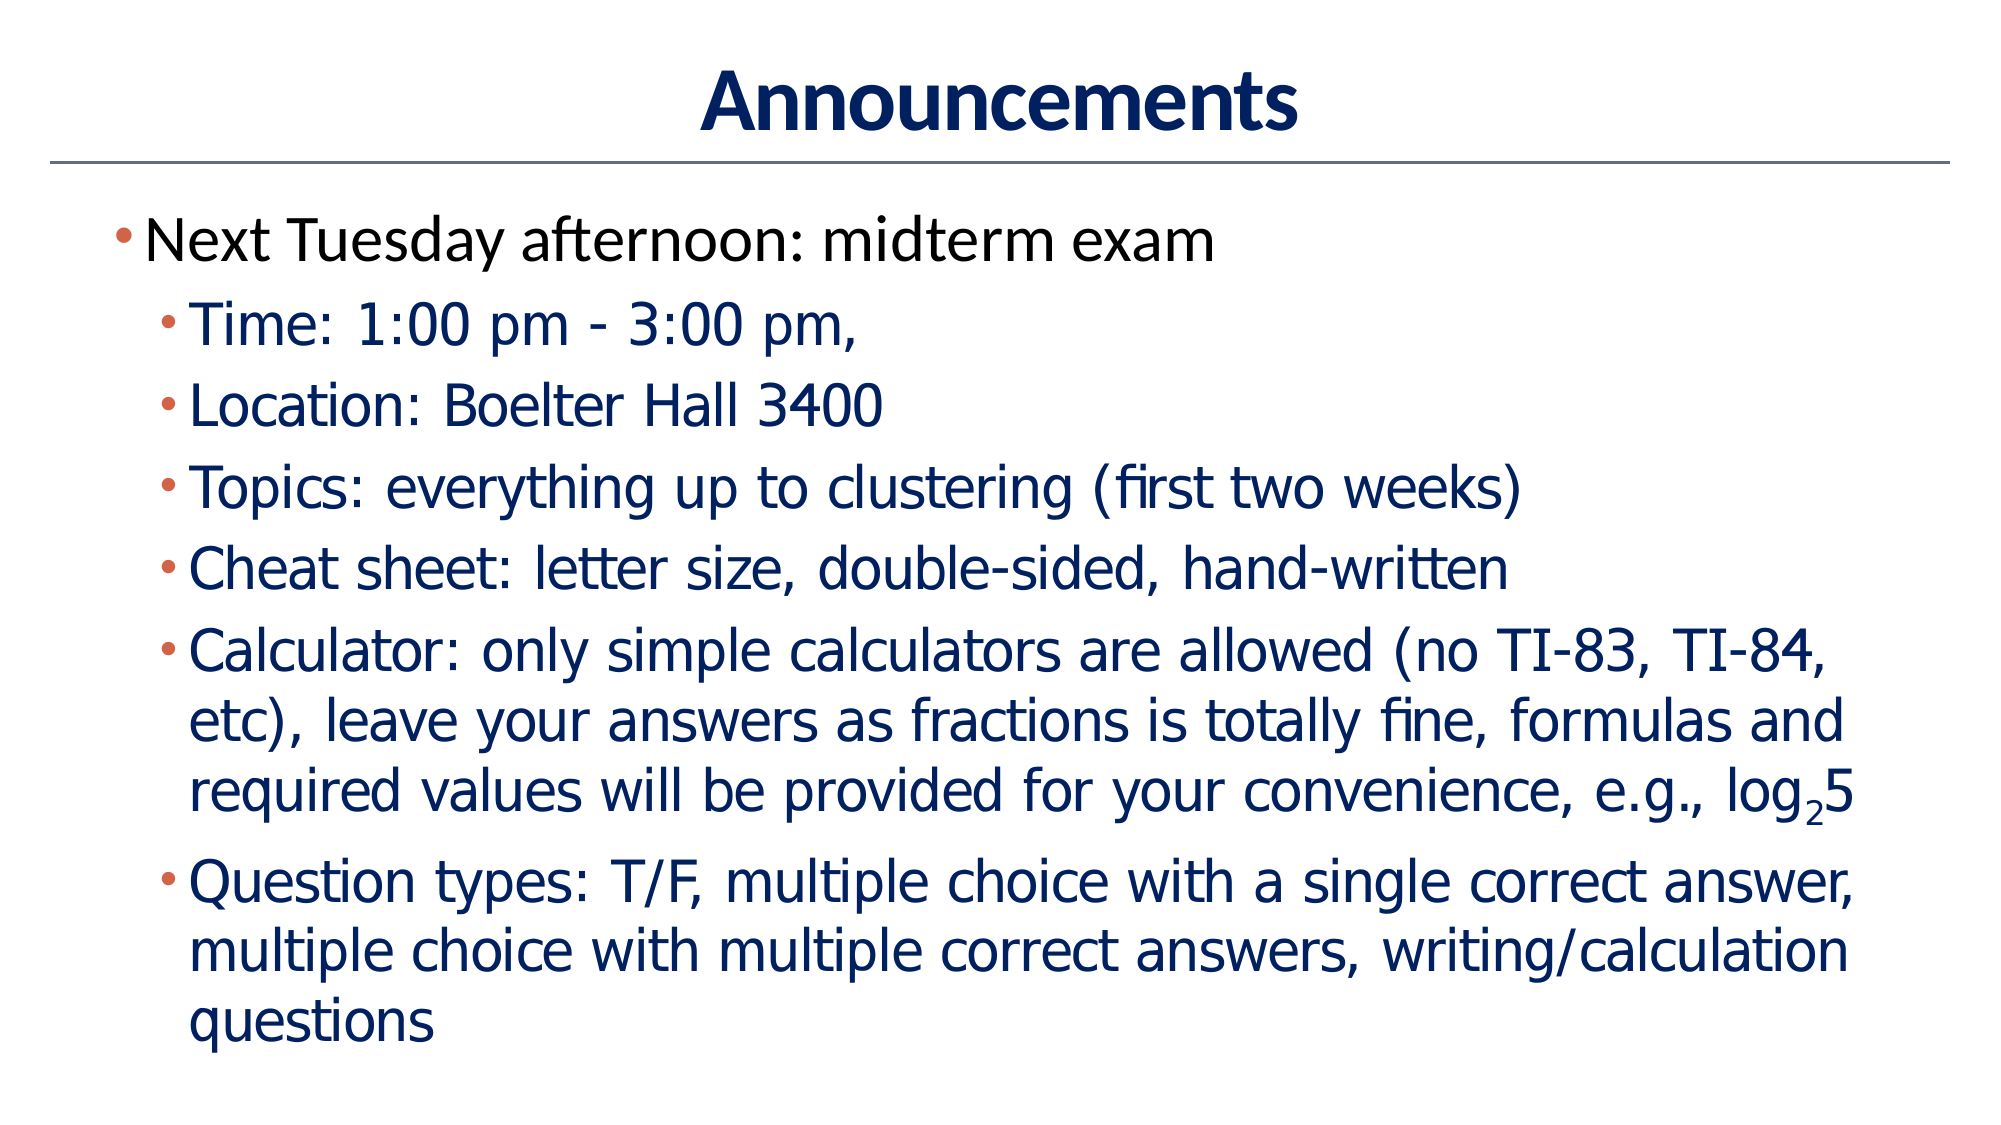

# Announcements
Next Tuesday afternoon: midterm exam
Time: 1:00 pm - 3:00 pm,
Location: Boelter Hall 3400
Topics: everything up to clustering (first two weeks)
Cheat sheet: letter size, double-sided, hand-written
Calculator: only simple calculators are allowed (no TI-83, TI-84, etc), leave your answers as fractions is totally fine, formulas and required values will be provided for your convenience, e.g., log25
Question types: T/F, multiple choice with a single correct answer, multiple choice with multiple correct answers, writing/calculation questions